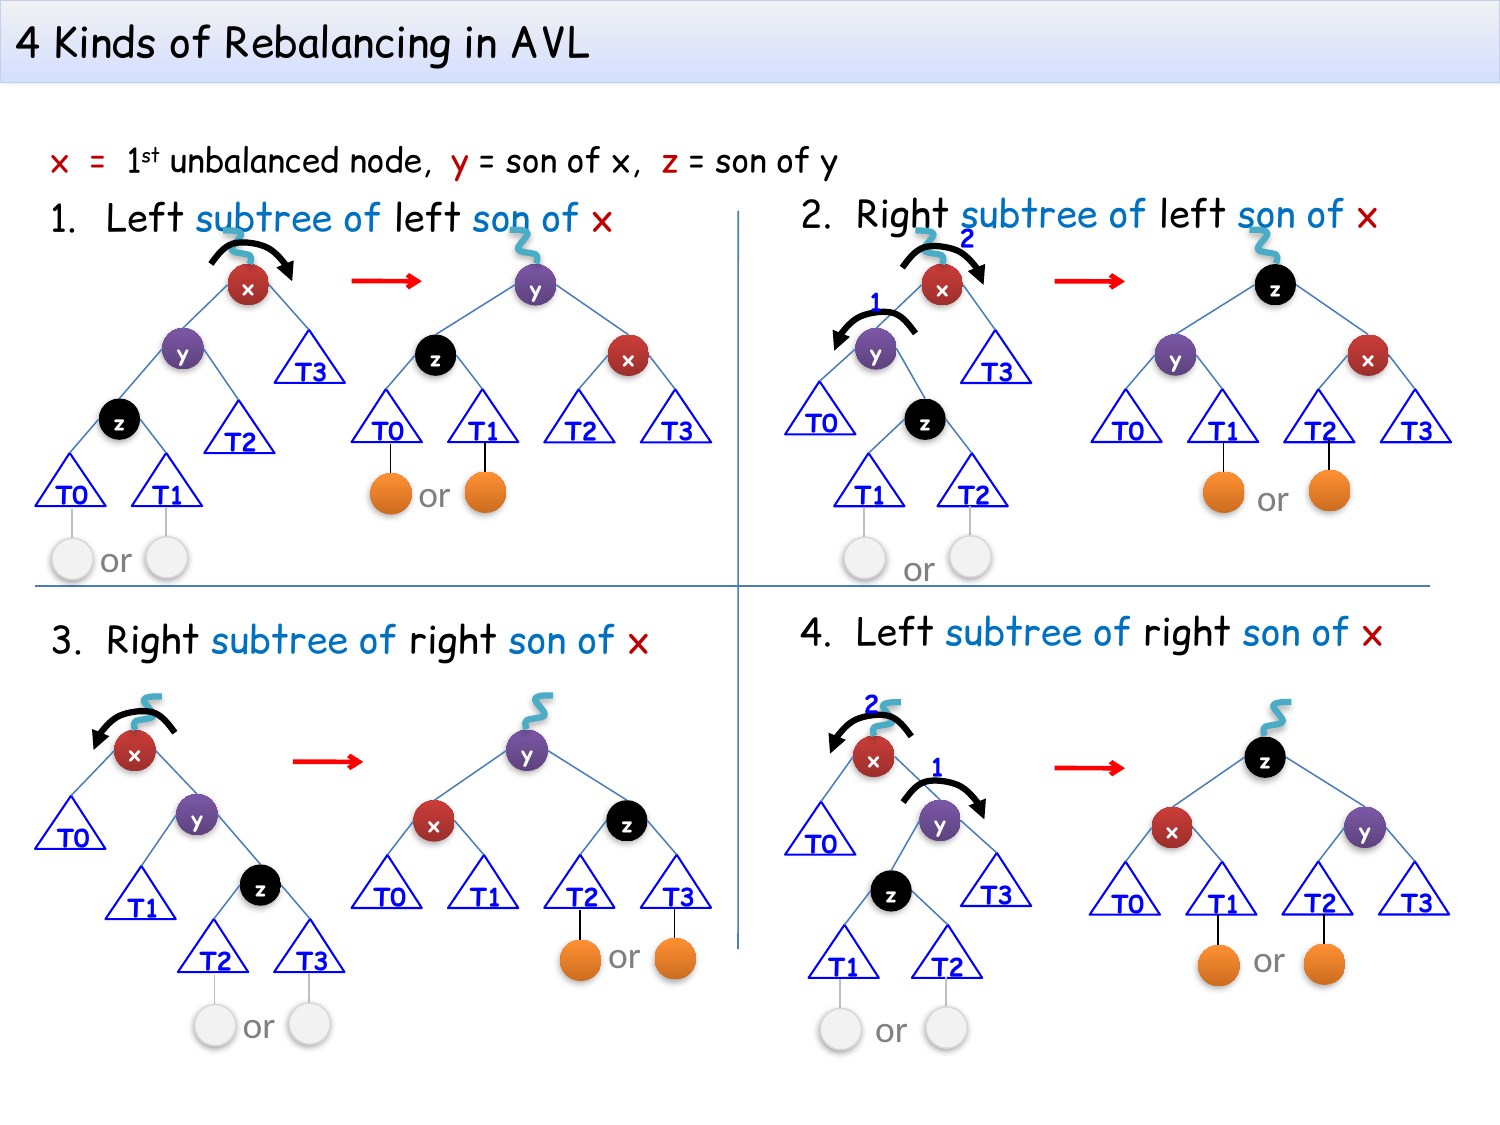

# 4 Kinds of Rebalancing in AVL
x  =  1st unbalanced node,  y = son of x,  z = son of y
Left subtree of left son of x
2. 	Right subtree of left son of x

z
y
x

T0
T1
T2
T3
or

x
y

T3

z
T0

T1
T2

or

2

y
z
x

T0
T1
T2
T3

or

x
y

T3
z

T2

T0
T1

or
1

3. 	Right subtree of right son of x
4. 	Left subtree of right son of x

z
y
x

T2
T3
T0
T1
or

x
y

T0

z
T3

T1
T2
or

2

y
z
x

T2
T3
T0
T1
or

x
y

T0
z

T1

T2
T3
or

1